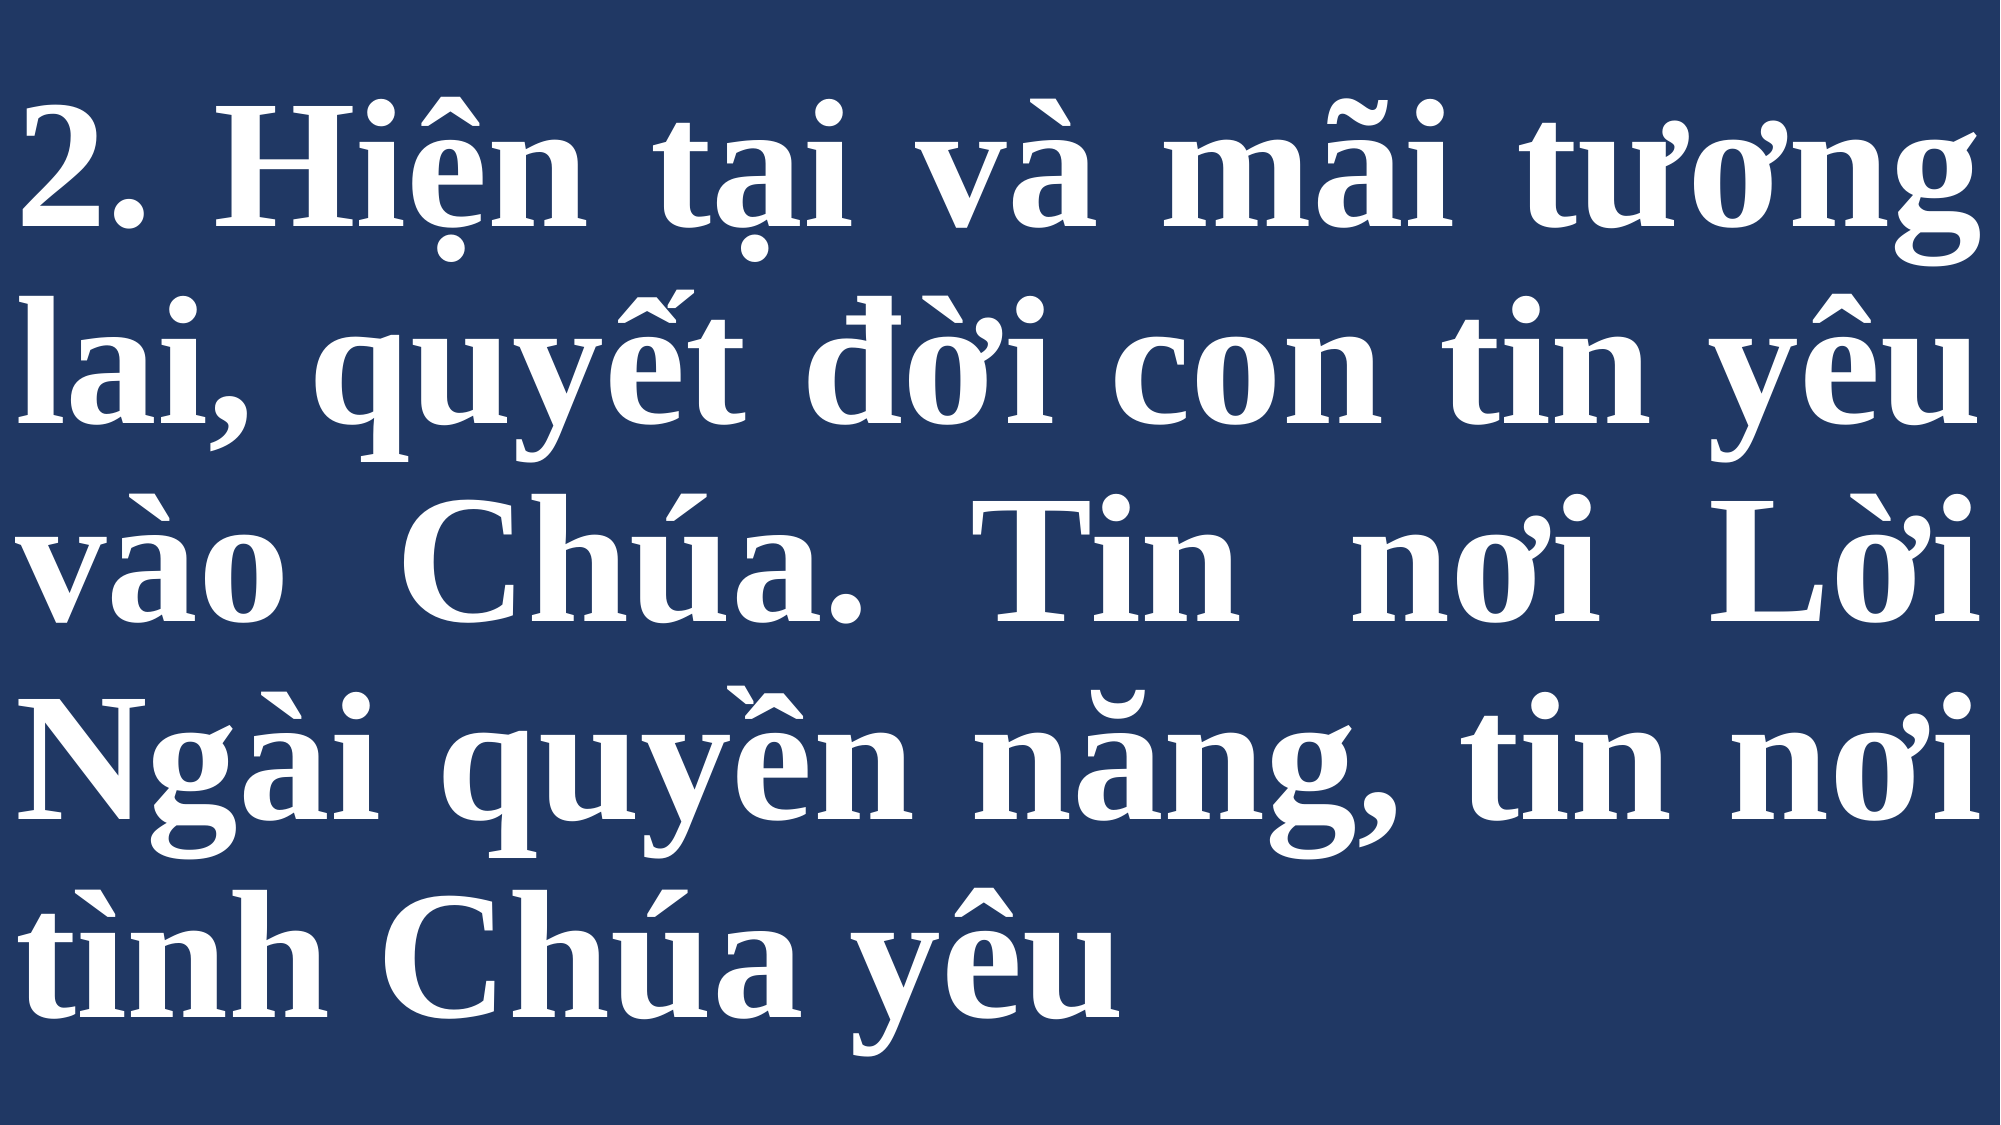

# 2. Hiện tại và mãi tương lai, quyết đời con tin yêu vào Chúa. Tin nơi Lời Ngài quyền năng, tin nơi tình Chúa yêu